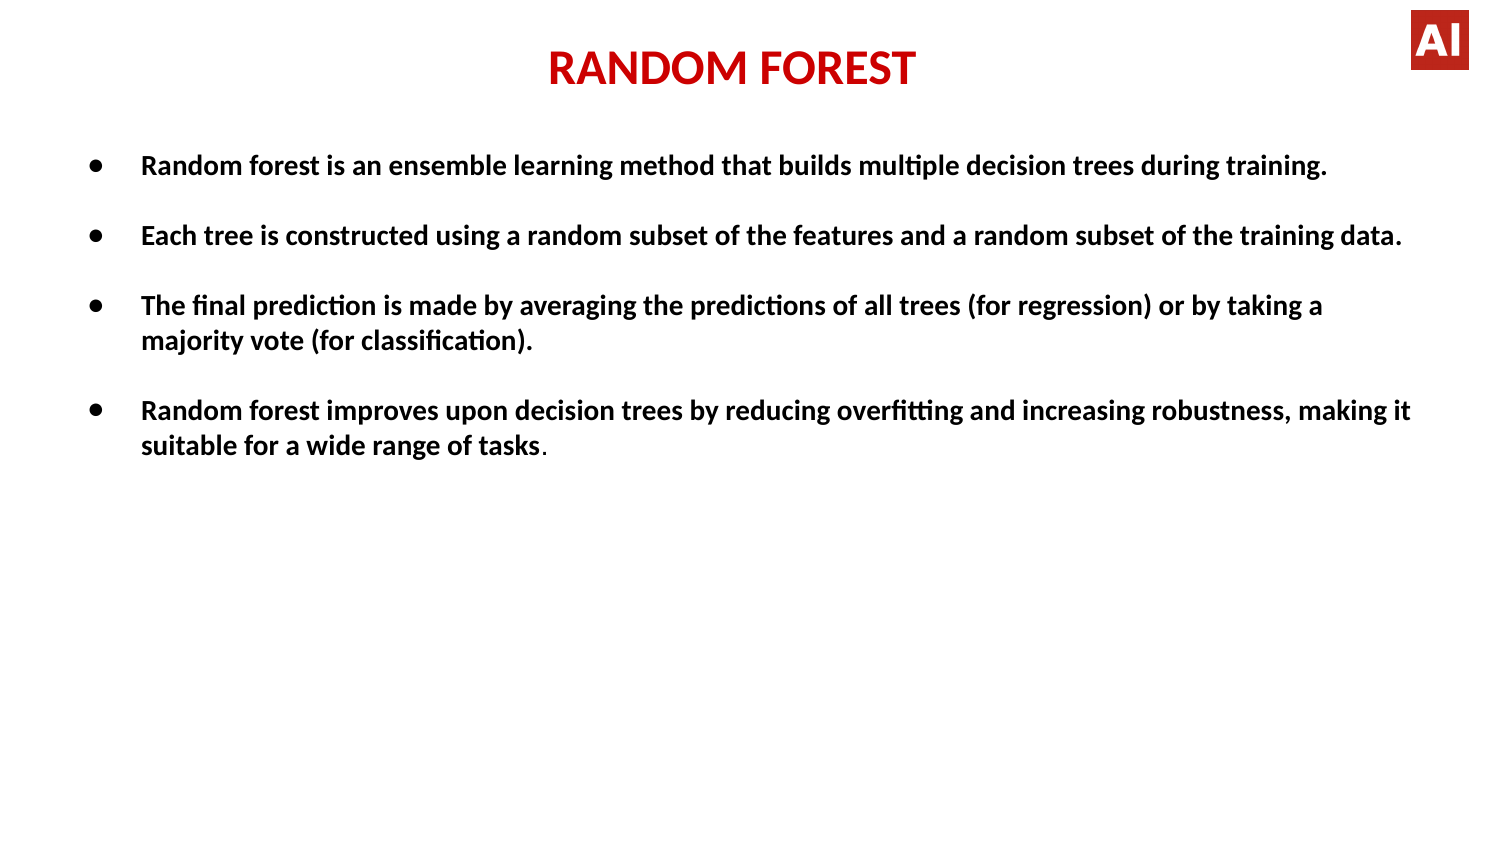

# RANDOM FOREST
Random forest is an ensemble learning method that builds multiple decision trees during training.

Each tree is constructed using a random subset of the features and a random subset of the training data.

The final prediction is made by averaging the predictions of all trees (for regression) or by taking a majority vote (for classification).

Random forest improves upon decision trees by reducing overfitting and increasing robustness, making it suitable for a wide range of tasks.